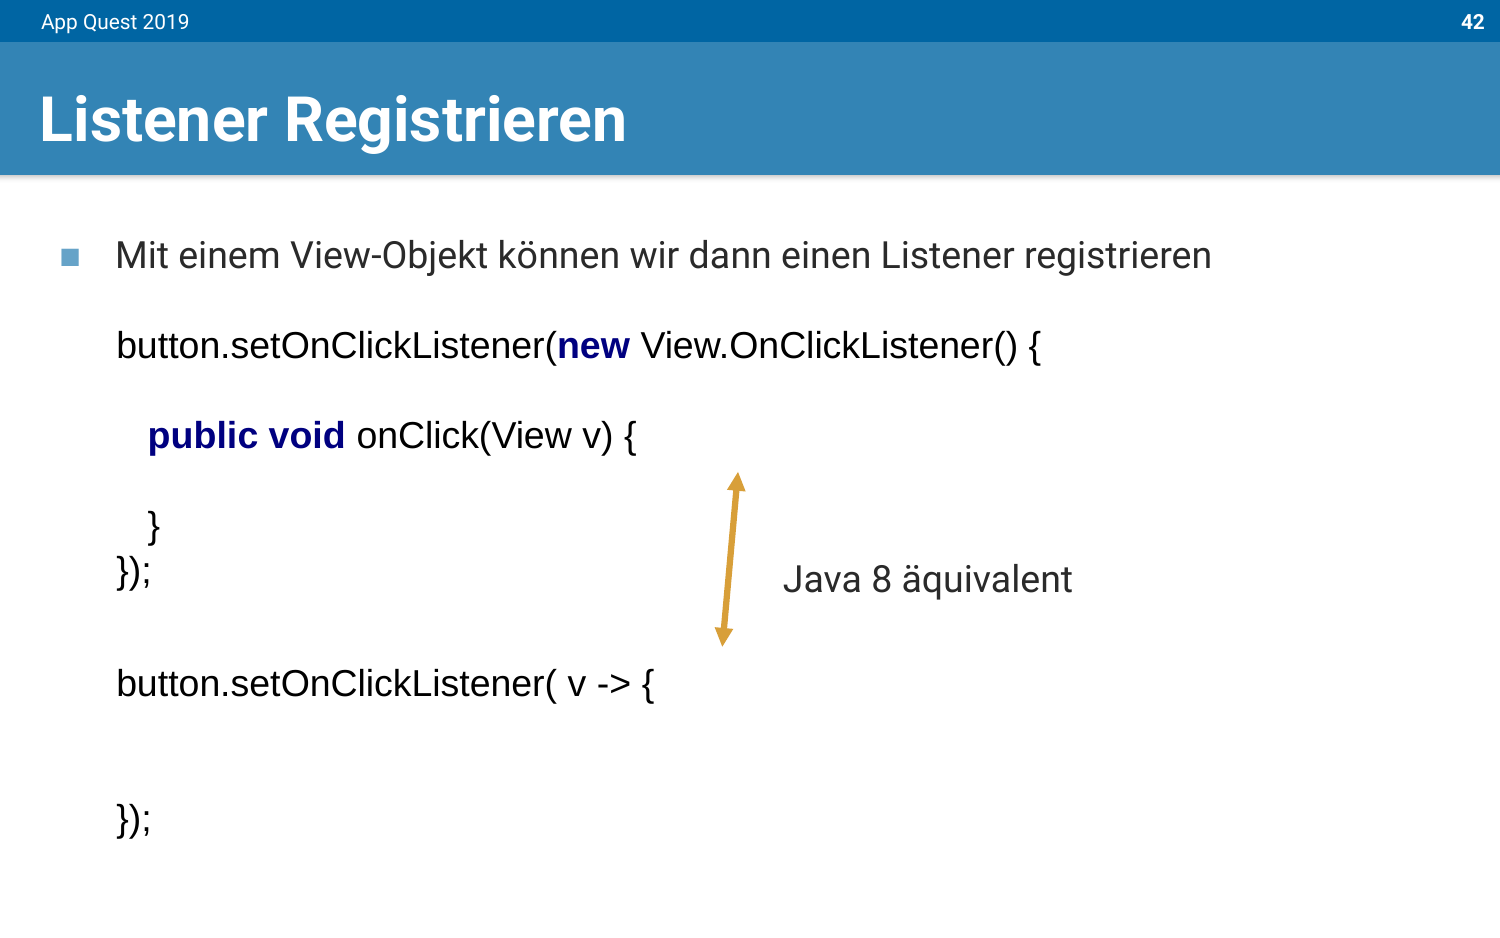

42
# Listener Registrieren
Mit einem View-Objekt können wir dann einen Listener registrieren
button.setOnClickListener(new View.OnClickListener() {

   public void onClick(View v) {

   }
});
Java 8 äquivalent
button.setOnClickListener( v -> {

});